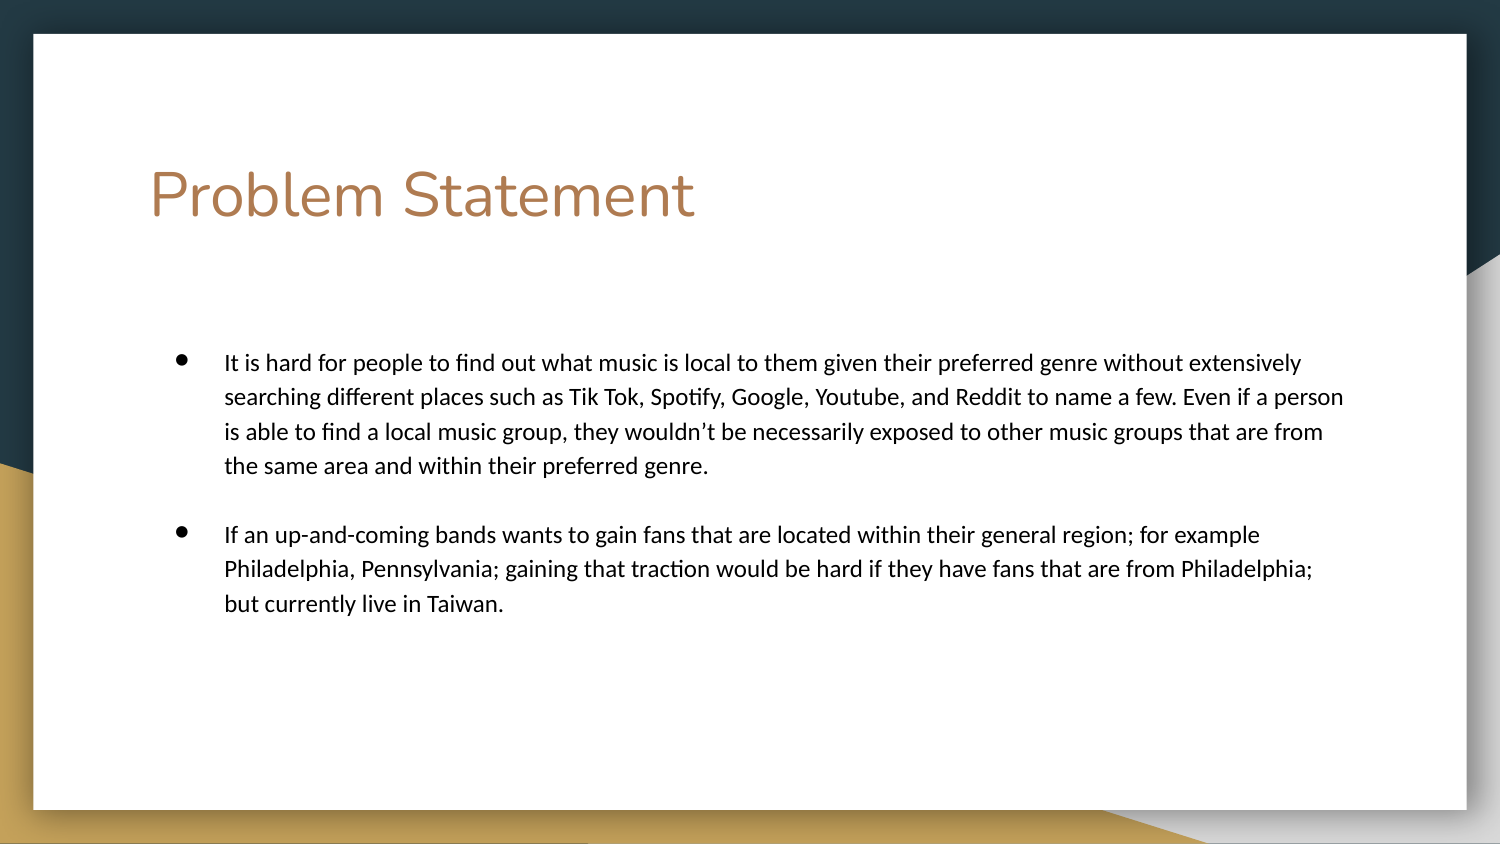

# Problem Statement
It is hard for people to find out what music is local to them given their preferred genre without extensively searching different places such as Tik Tok, Spotify, Google, Youtube, and Reddit to name a few. Even if a person is able to find a local music group, they wouldn’t be necessarily exposed to other music groups that are from the same area and within their preferred genre.

If an up-and-coming bands wants to gain fans that are located within their general region; for example Philadelphia, Pennsylvania; gaining that traction would be hard if they have fans that are from Philadelphia; but currently live in Taiwan.